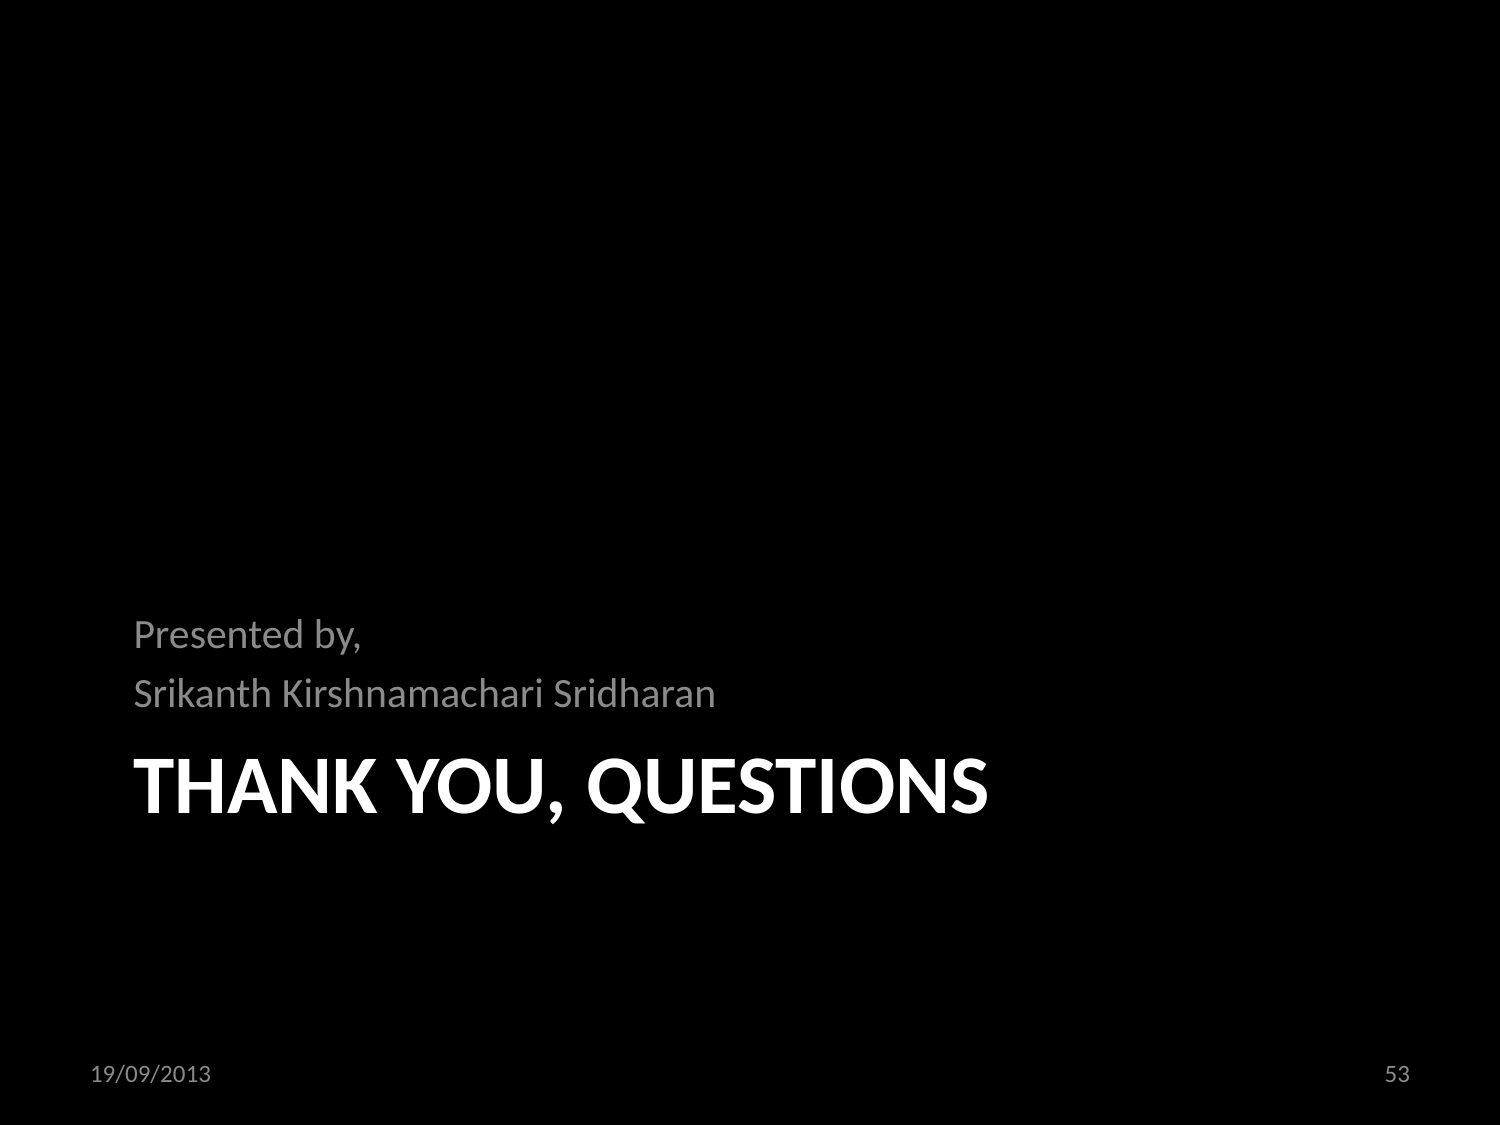

Presented by,
Srikanth Kirshnamachari Sridharan
# Thank you, Questions
19/09/2013
53